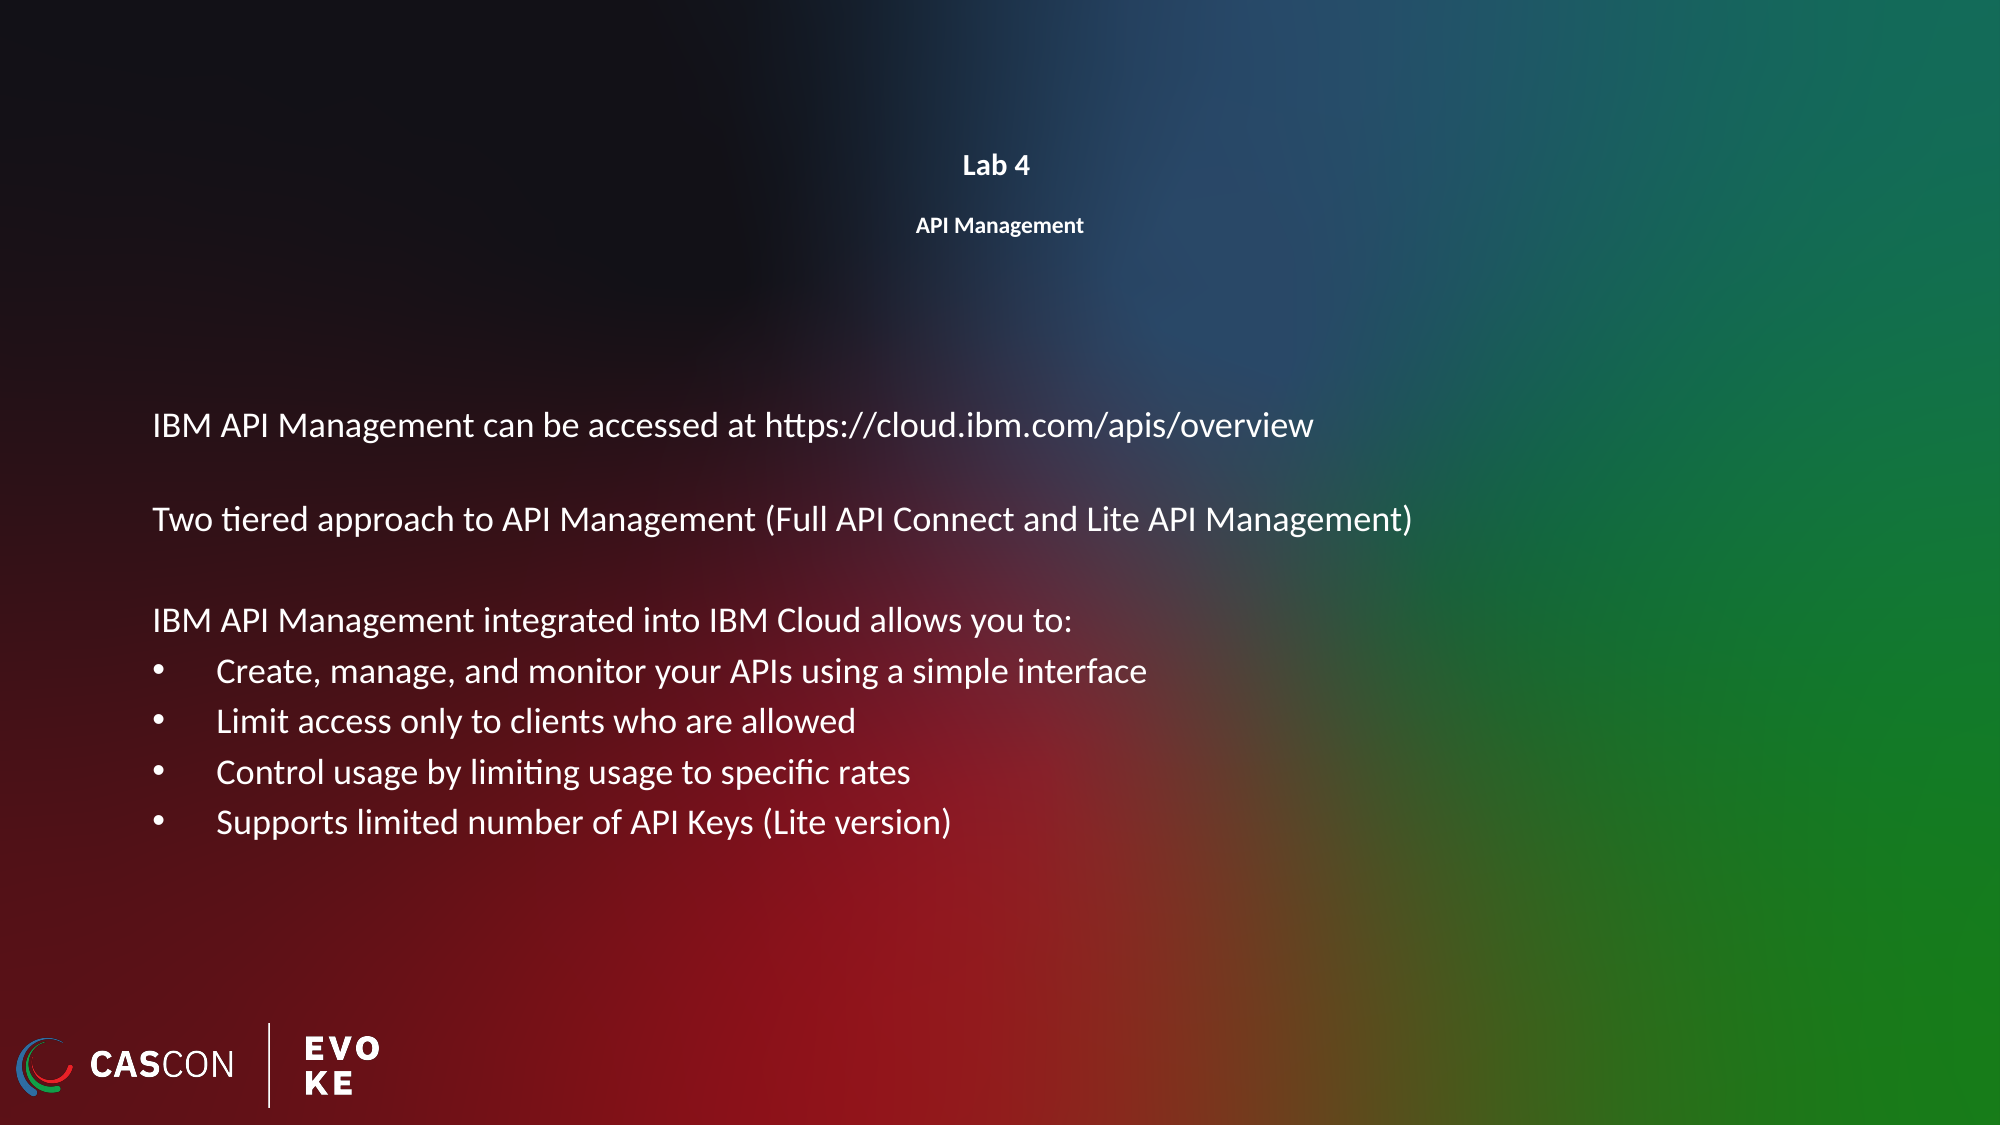

# Lab 4 API Management
IBM API Management can be accessed at https://cloud.ibm.com/apis/overview
Two tiered approach to API Management (Full API Connect and Lite API Management)

IBM API Management integrated into IBM Cloud allows you to:
Create, manage, and monitor your APIs using a simple interface
Limit access only to clients who are allowed
Control usage by limiting usage to specific rates
Supports limited number of API Keys (Lite version)